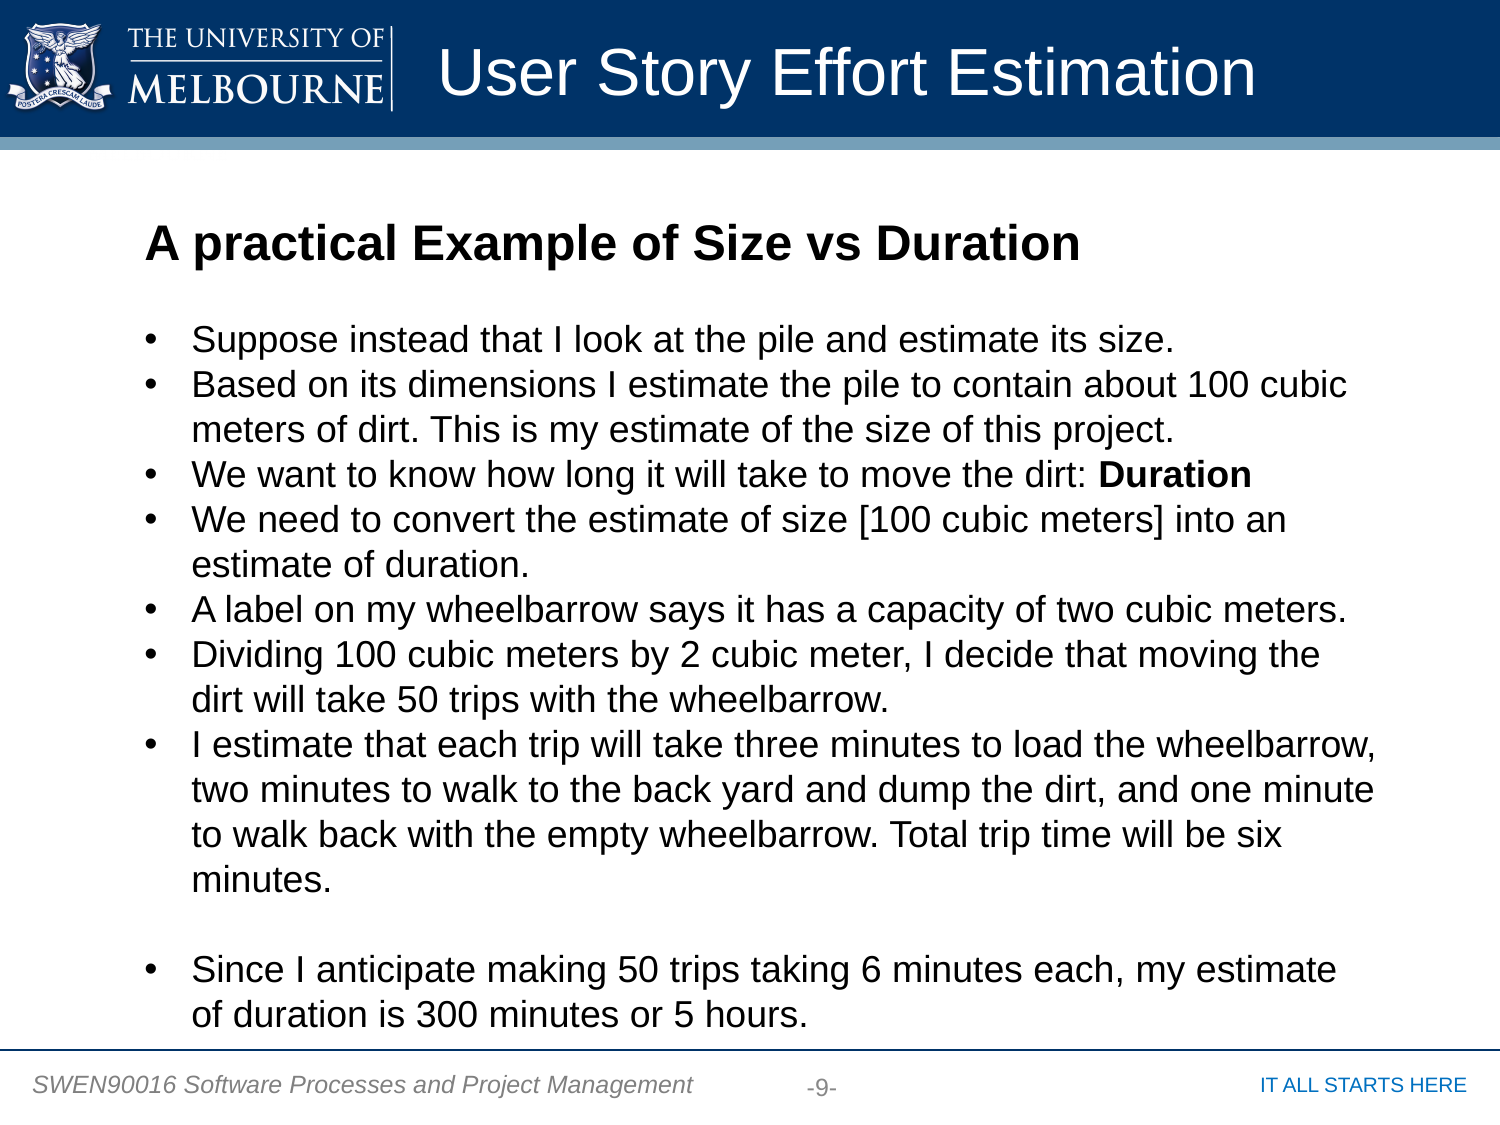

# User Story Effort Estimation
A practical Example of Size vs Duration

Suppose instead that I look at the pile and estimate its size.
Based on its dimensions I estimate the pile to contain about 100 cubic meters of dirt. This is my estimate of the size of this project.
We want to know how long it will take to move the dirt: Duration
We need to convert the estimate of size [100 cubic meters] into an estimate of duration.
A label on my wheelbarrow says it has a capacity of two cubic meters.
Dividing 100 cubic meters by 2 cubic meter, I decide that moving the dirt will take 50 trips with the wheelbarrow.
I estimate that each trip will take three minutes to load the wheelbarrow, two minutes to walk to the back yard and dump the dirt, and one minute to walk back with the empty wheelbarrow. Total trip time will be six minutes.

Since I anticipate making 50 trips taking 6 minutes each, my estimate of duration is 300 minutes or 5 hours.
-9-